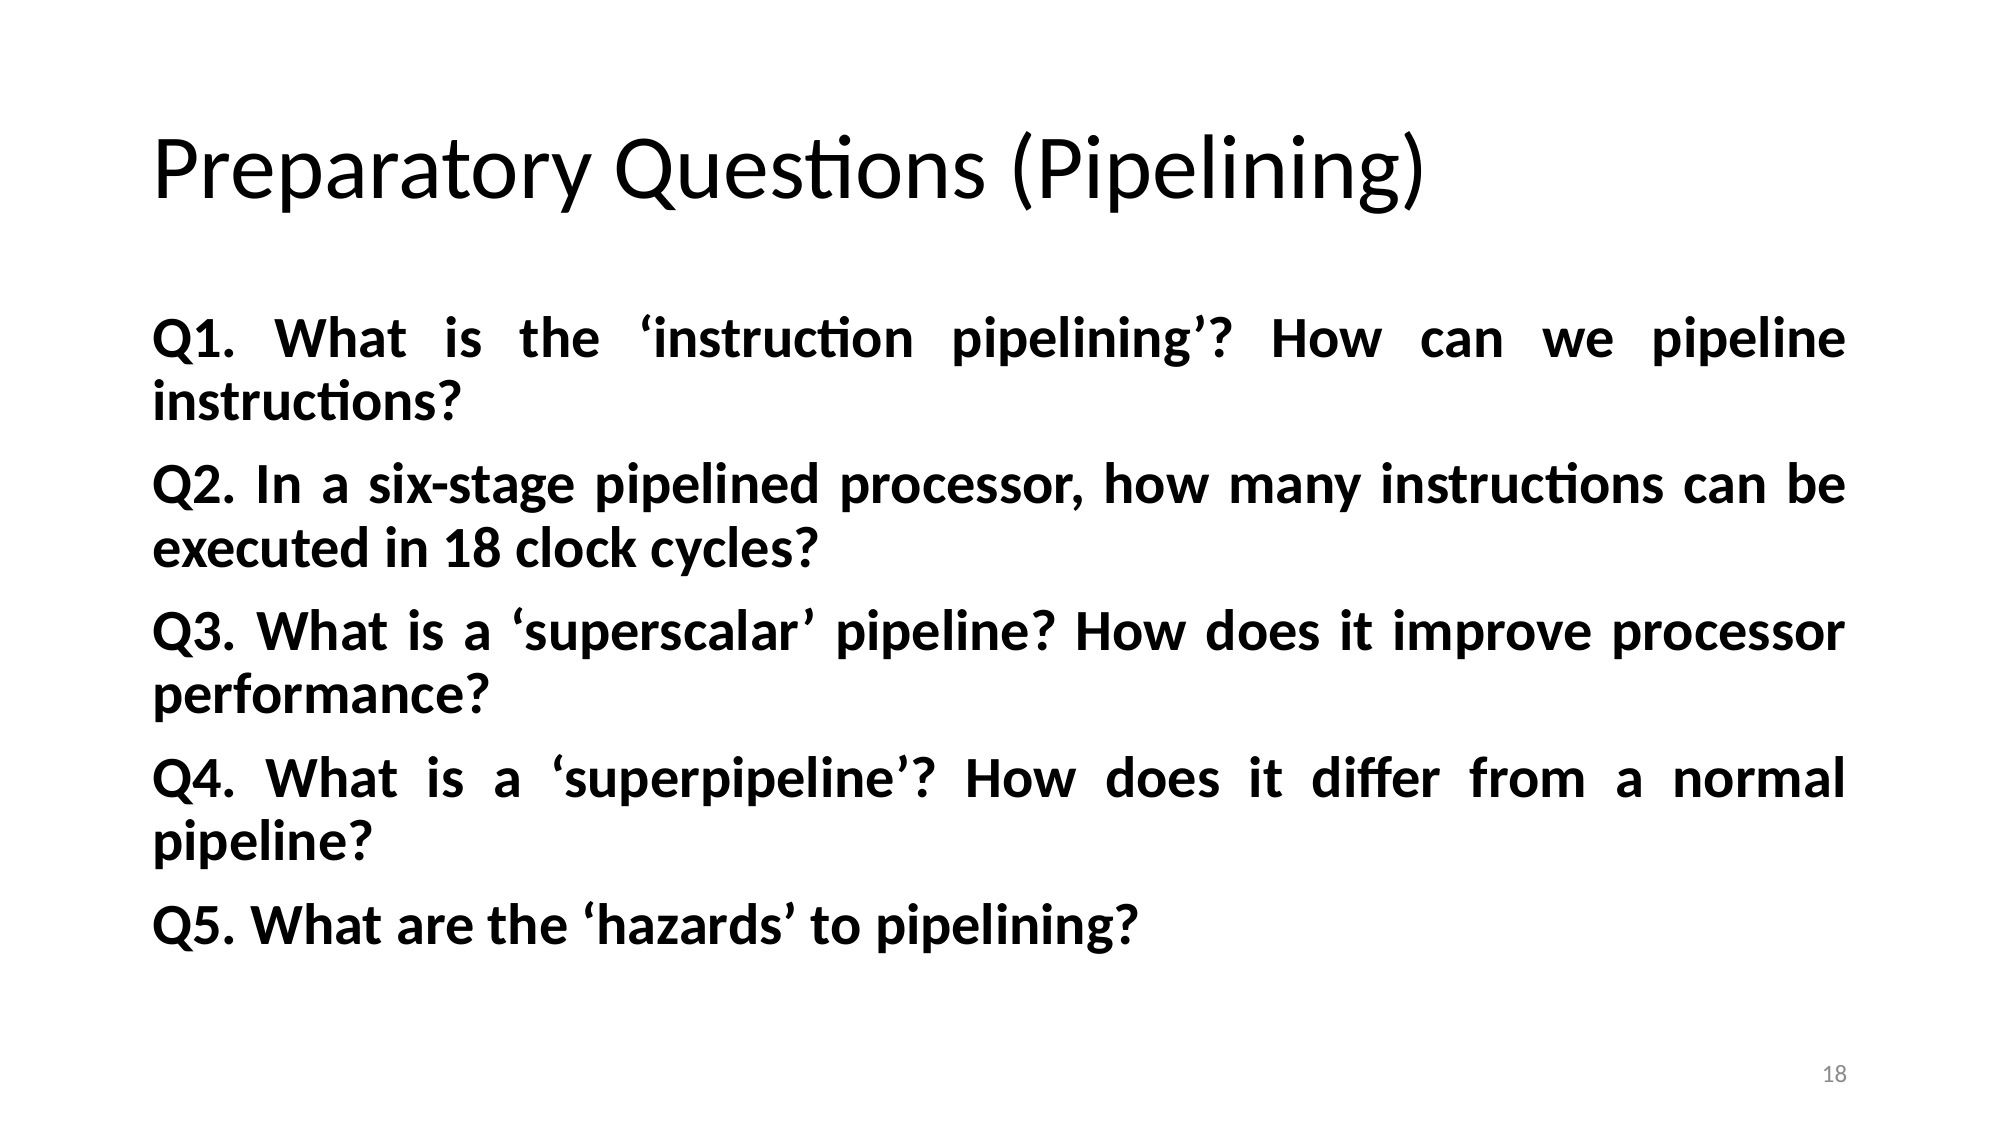

# Preparatory Questions (Pipelining)
Q1. What is the ‘instruction pipelining’? How can we pipeline instructions?
Q2. In a six-stage pipelined processor, how many instructions can be executed in 18 clock cycles?
Q3. What is a ‘superscalar’ pipeline? How does it improve processor performance?
Q4. What is a ‘superpipeline’? How does it differ from a normal pipeline?
Q5. What are the ‘hazards’ to pipelining?
18